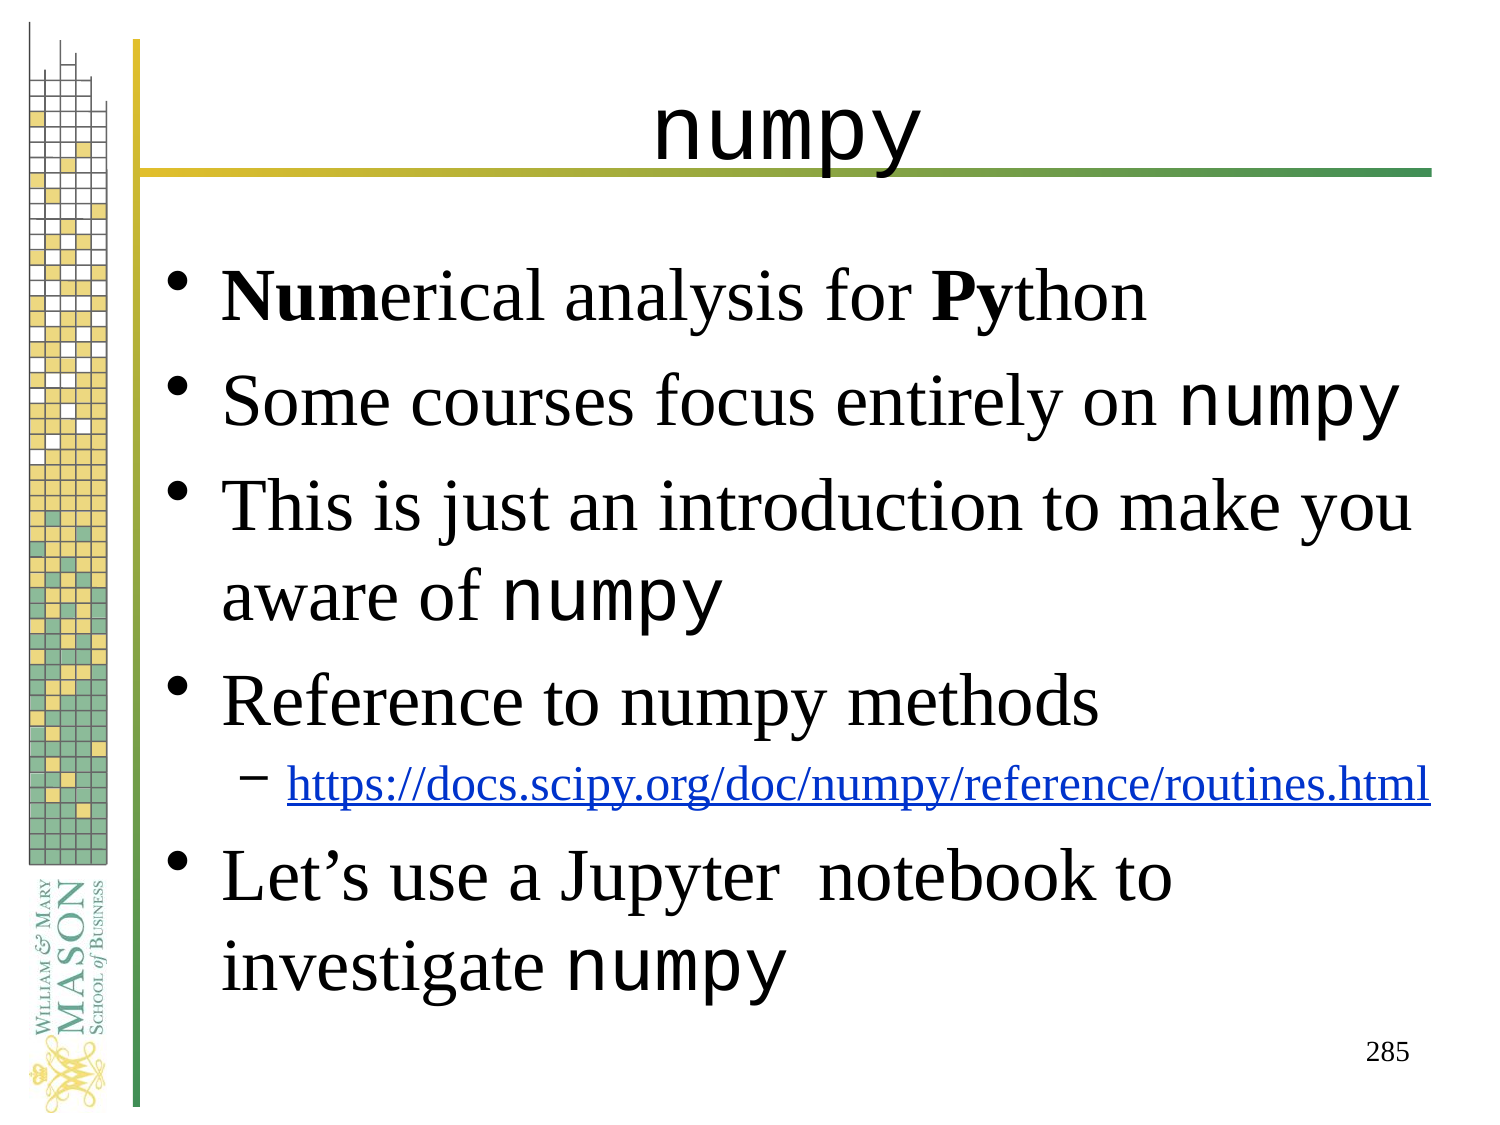

# numpy
Numerical analysis for Python
Some courses focus entirely on numpy
This is just an introduction to make you aware of numpy
Reference to numpy methods
https://docs.scipy.org/doc/numpy/reference/routines.html
Let’s use a Jupyter  notebook to investigate numpy

285